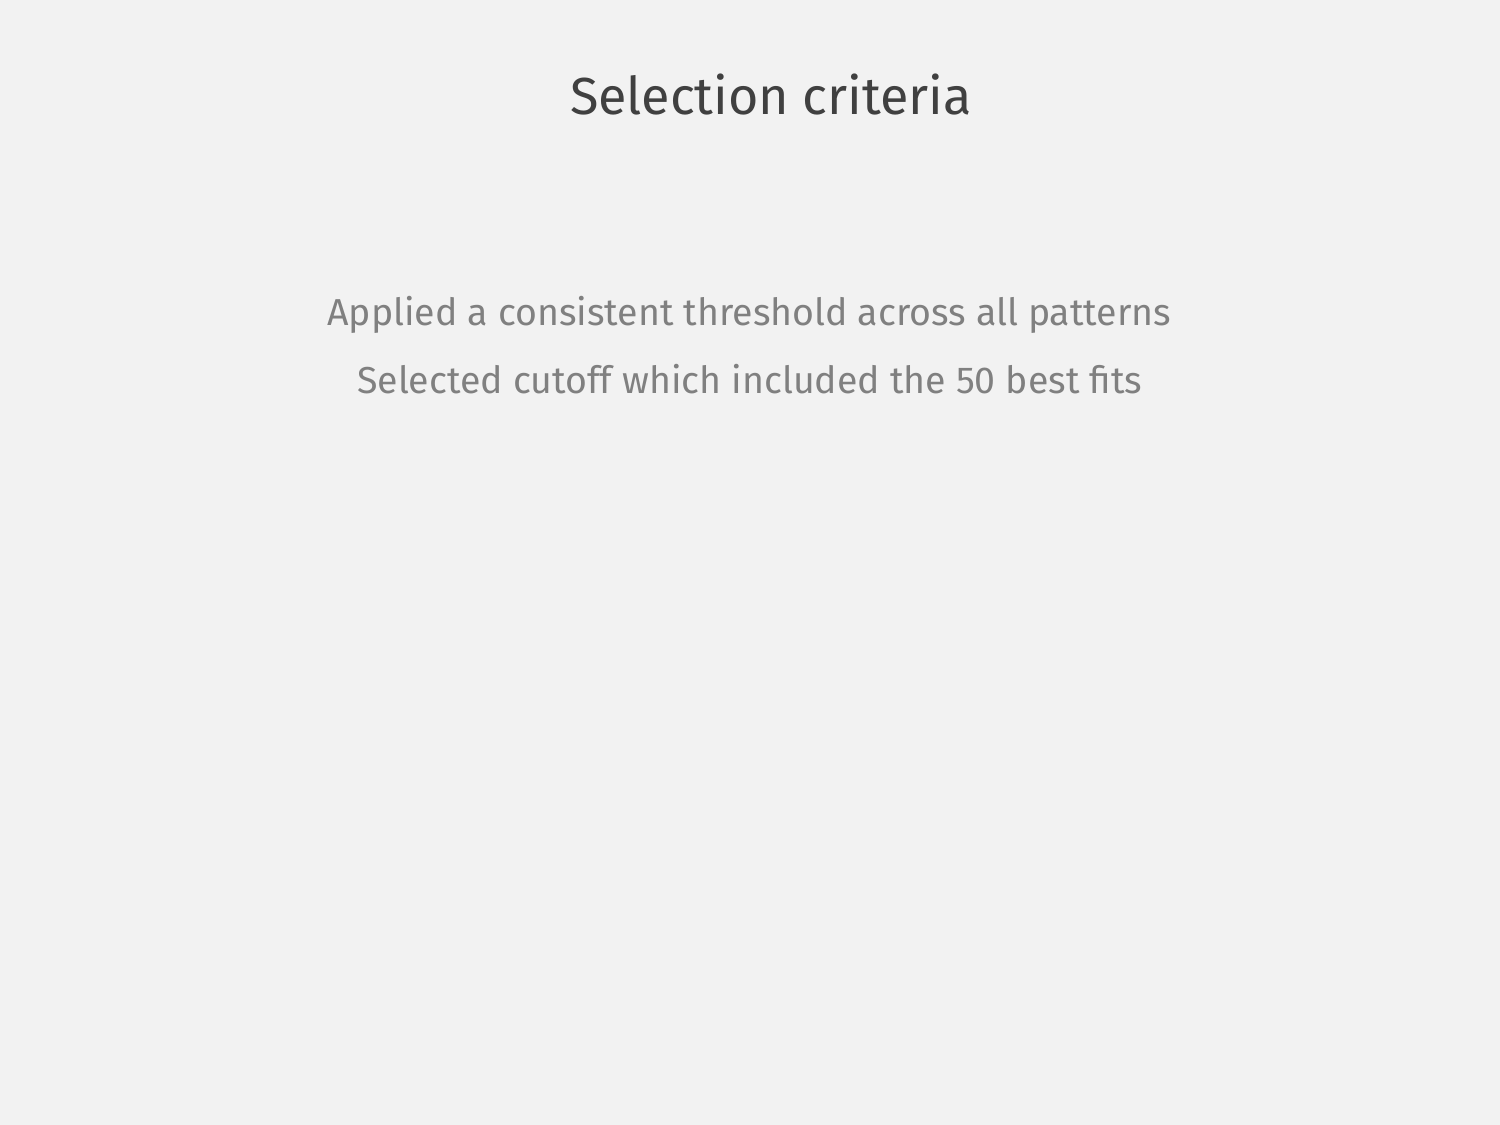

# Selection criteria
Applied a consistent threshold across all patterns
Selected cutoff which included the 50 best fits